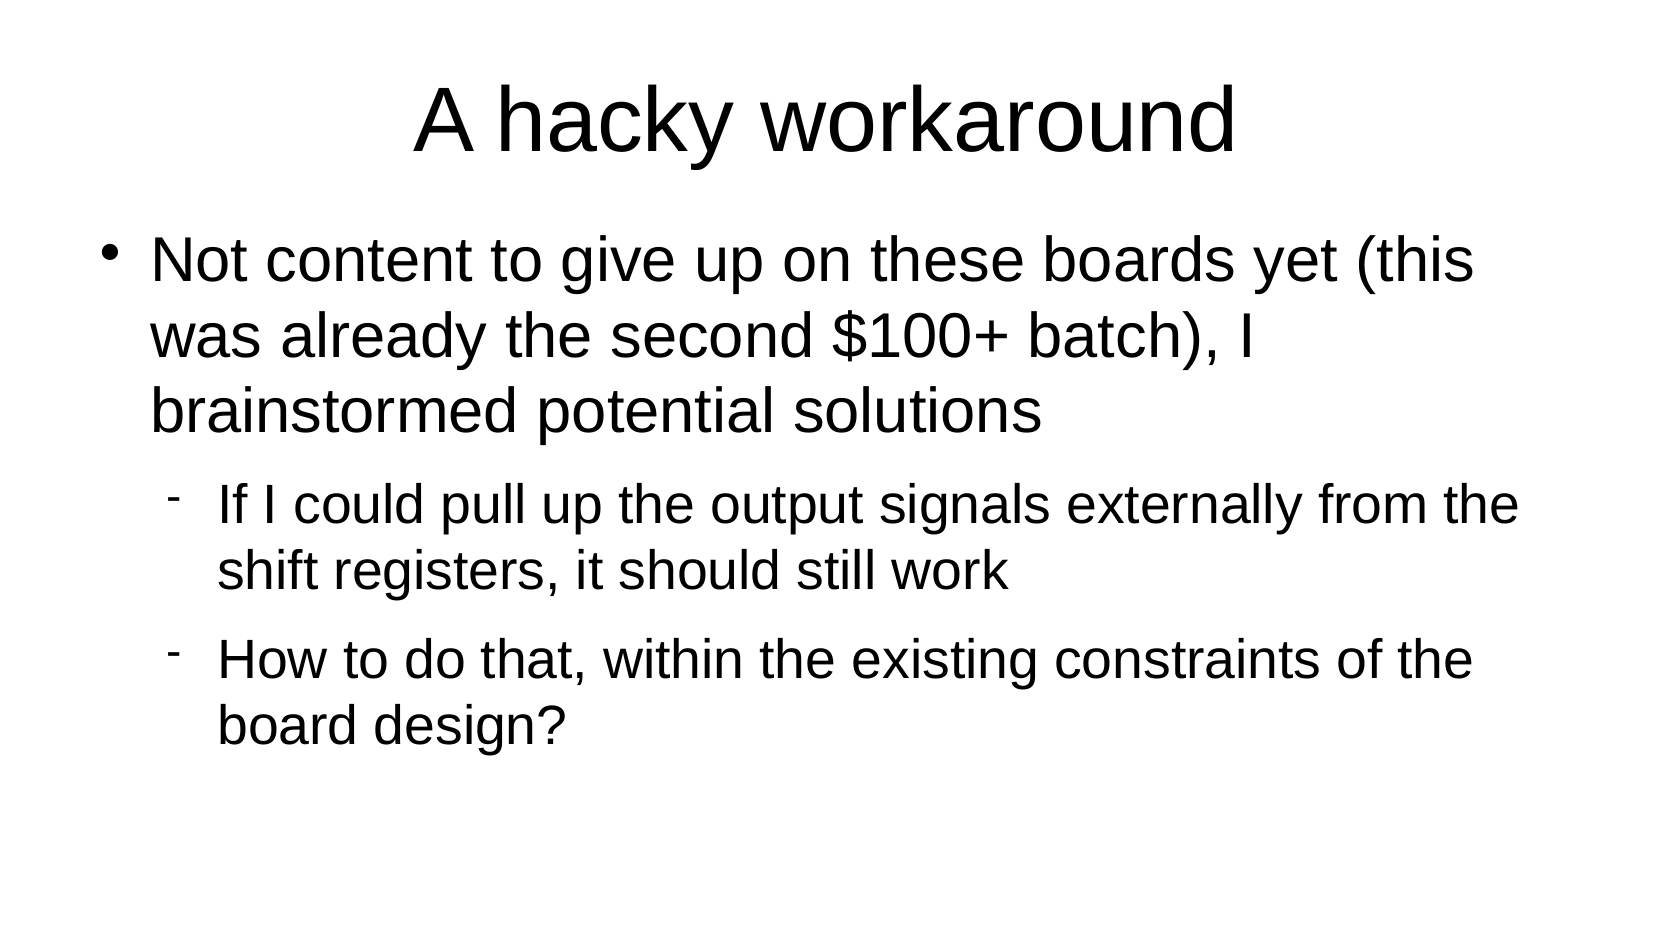

# A hacky workaround
Not content to give up on these boards yet (this was already the second $100+ batch), I brainstormed potential solutions
If I could pull up the output signals externally from the shift registers, it should still work
How to do that, within the existing constraints of the board design?